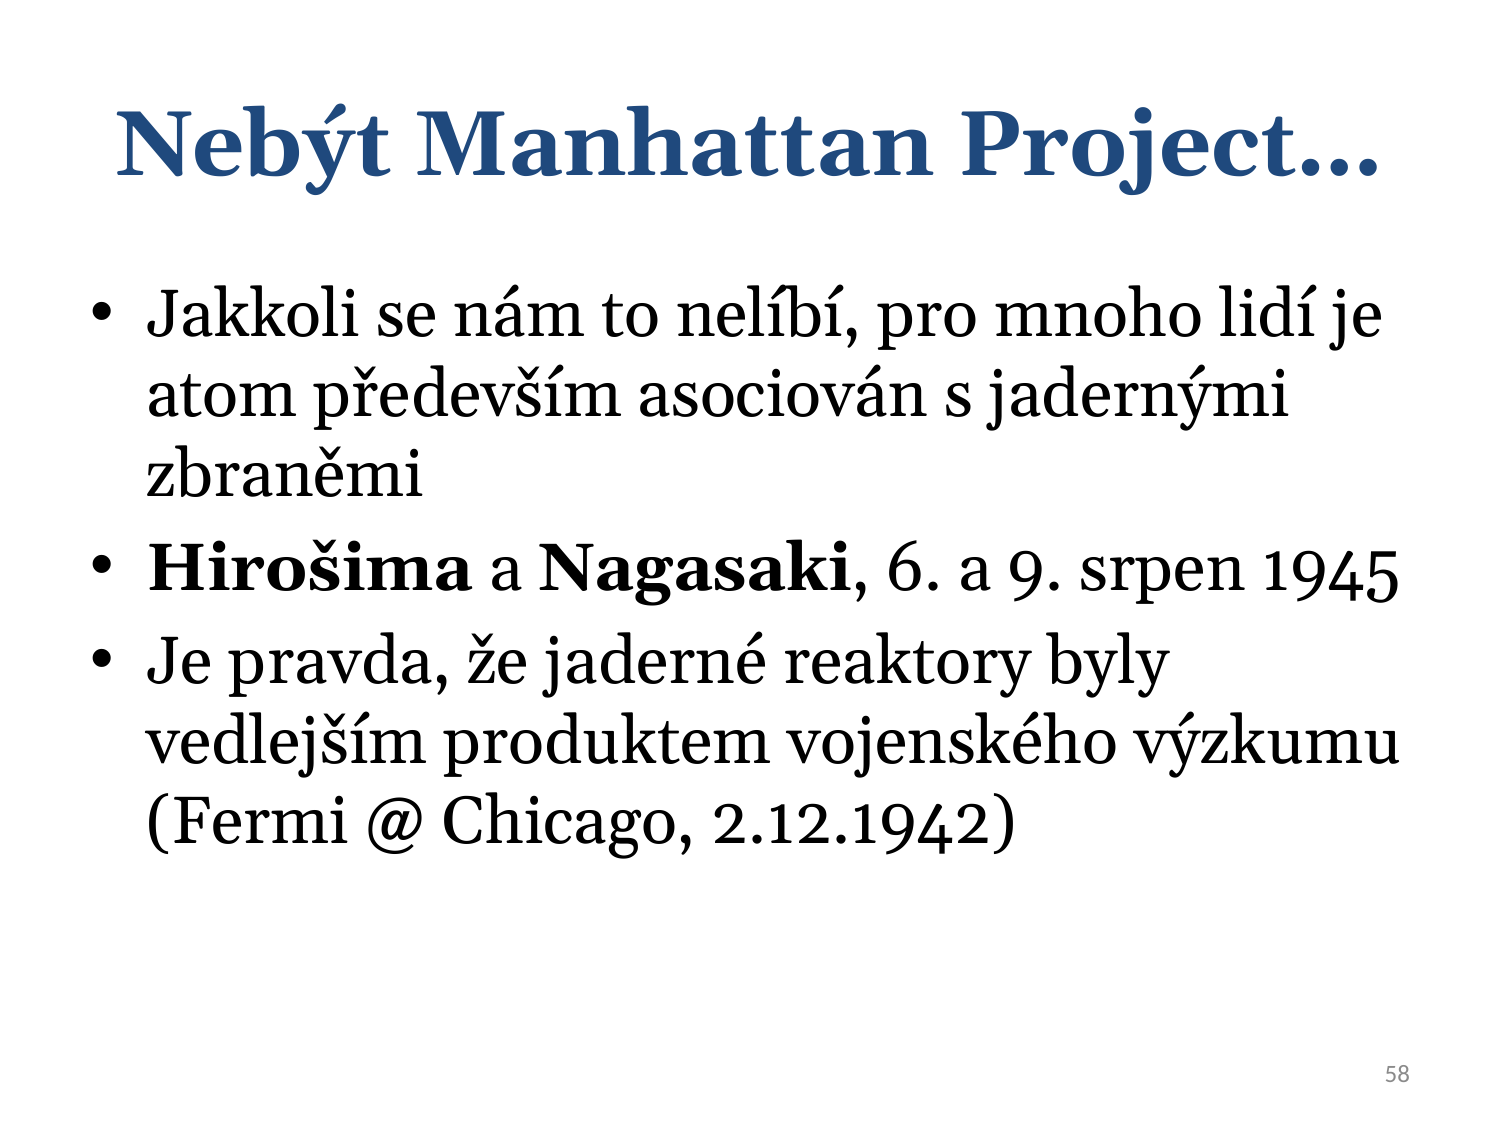

# Nebýt Manhattan Project…
Jakkoli se nám to nelíbí, pro mnoho lidí je atom především asociován s jadernými zbraněmi
Hirošima a Nagasaki, 6. a 9. srpen 1945
Je pravda, že jaderné reaktory byly vedlejším produktem vojenského výzkumu (Fermi @ Chicago, 2.12.1942)

58